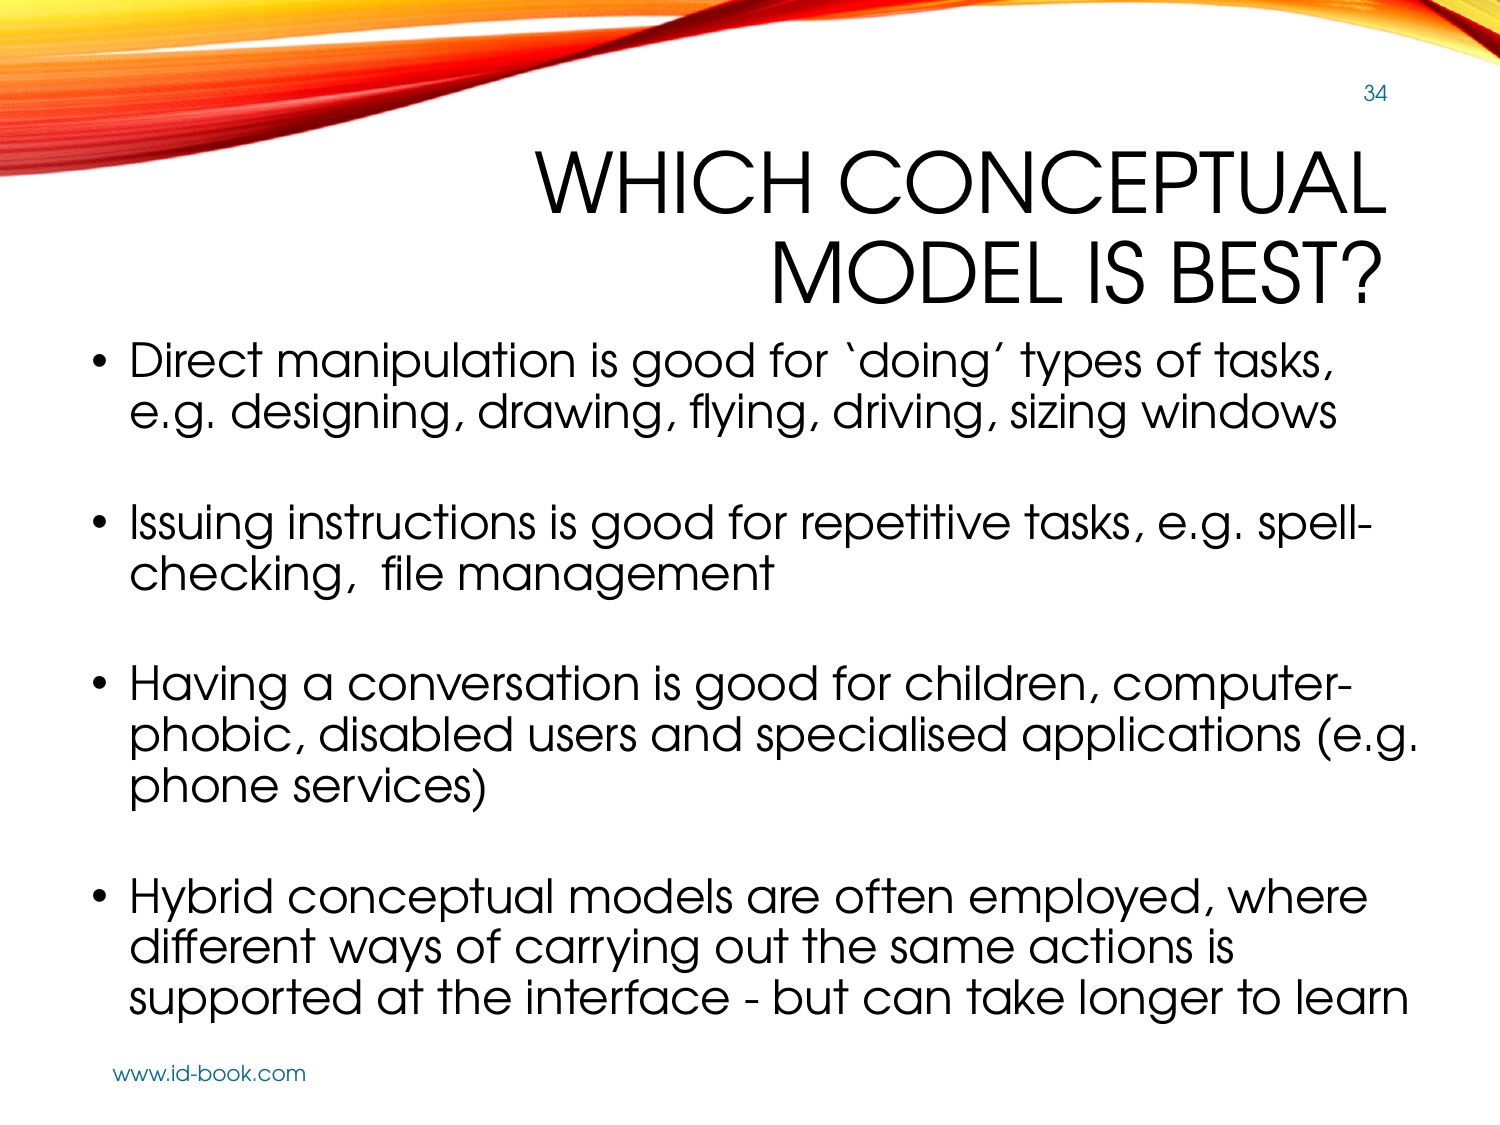

Which conceptual model is best?
34
Direct manipulation is good for ‘doing’ types of tasks, e.g. designing, drawing, flying, driving, sizing windows

Issuing instructions is good for repetitive tasks, e.g. spell-checking,  file management

Having a conversation is good for children, computer-phobic, disabled users and specialised applications (e.g. phone services)

Hybrid conceptual models are often employed, where different ways of carrying out the same actions is supported at the interface - but can take longer to learn
www.id-book.com